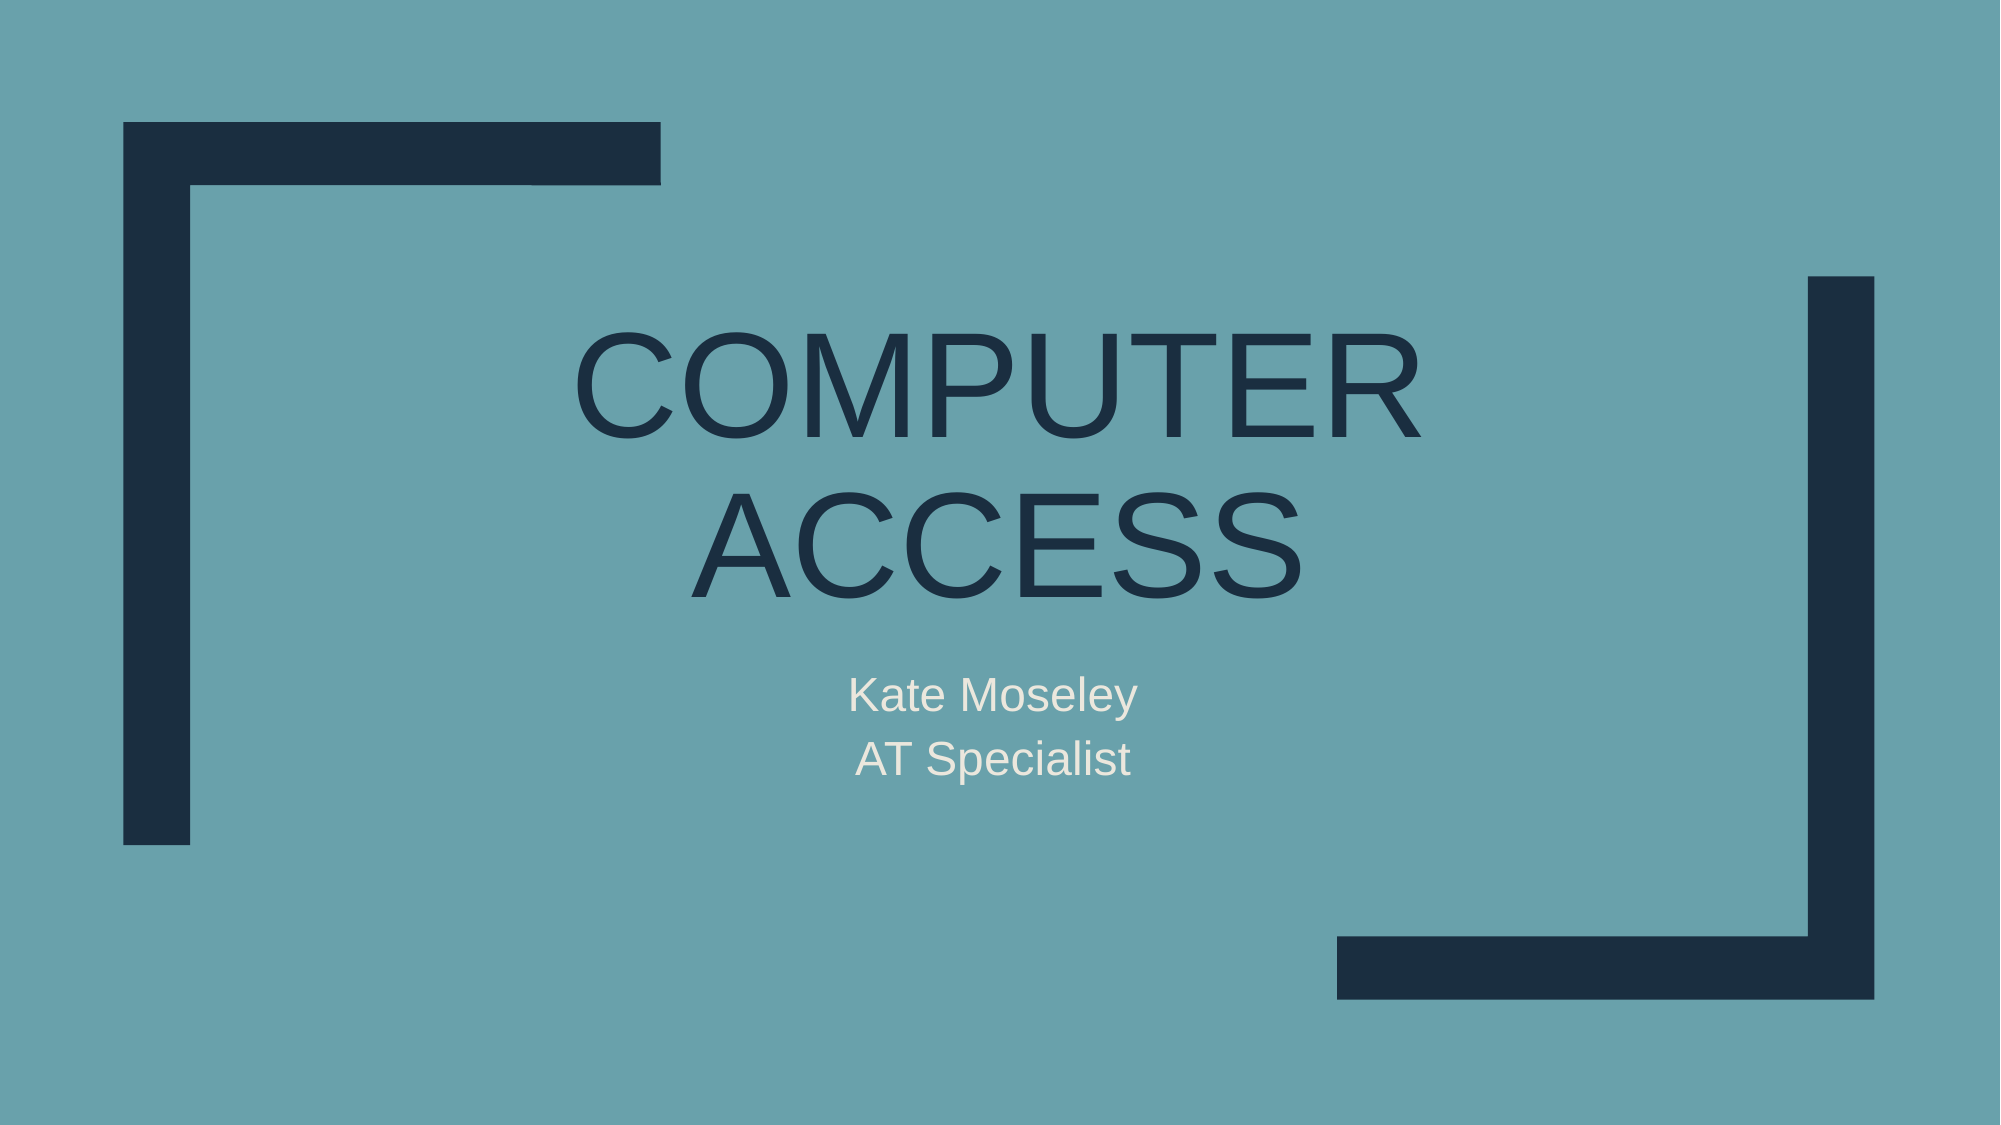

# Computer Access
Kate Moseley
AT Specialist